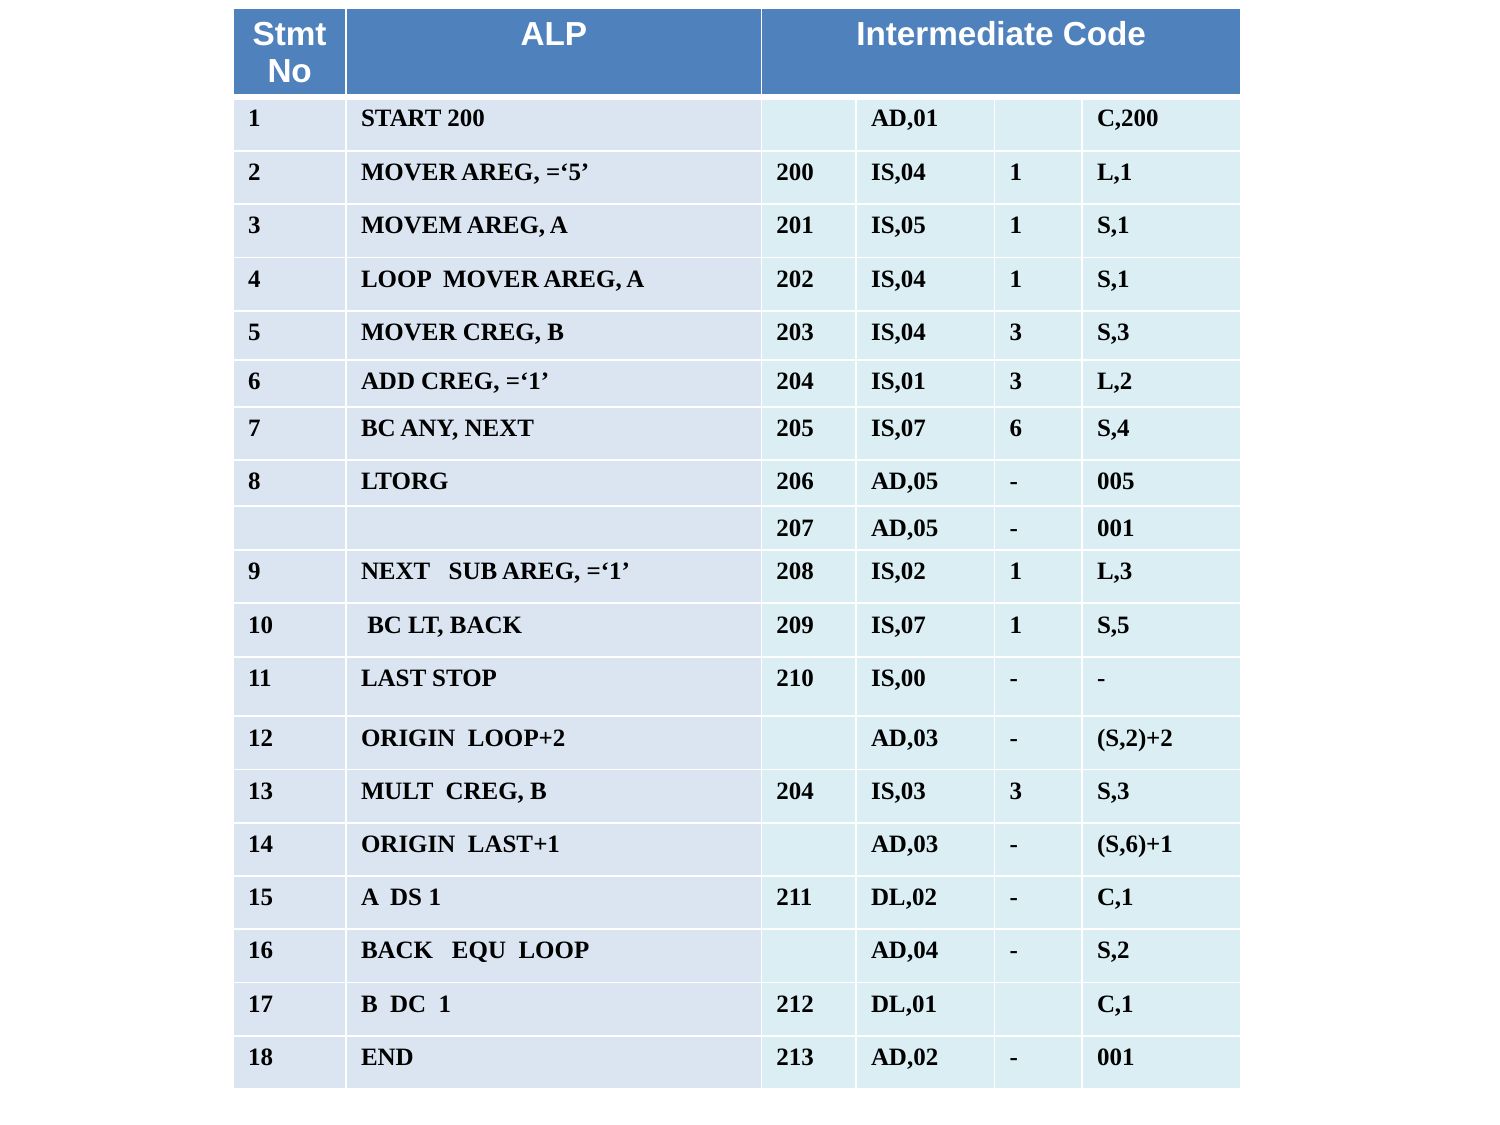

| Stmt No | ALP | Intermediate Code |  |  |  |
| --- | --- | --- | --- | --- | --- |
| 1 | START 200 |  | AD,01 |  | C,200 |
| 2 | MOVER AREG, =‘5’ | 200 | IS,04 | 1 | L,1 |
| 3 | MOVEM AREG, A | 201 | IS,05 | 1 | S,1 |
| 4 | LOOP MOVER AREG, A | 202 | IS,04 | 1 | S,1 |
| 5 | MOVER CREG, B | 203 | IS,04 | 3 | S,3 |
| 6 | ADD CREG, =‘1’ | 204 | IS,01 | 3 | L,2 |
| 7 | BC ANY, NEXT | 205 | IS,07 | 6 | S,4 |
| 8 | LTORG | 206 | AD,05 | - | 005 |
|  |  | 207 | AD,05 | - | 001 |
| 9 | NEXT SUB AREG, =‘1’ | 208 | IS,02 | 1 | L,3 |
| 10 | BC LT, BACK | 209 | IS,07 | 1 | S,5 |
| 11 | LAST STOP | 210 | IS,00 | - | - |
| 12 | ORIGIN LOOP+2 |  | AD,03 | - | (S,2)+2 |
| 13 | MULT CREG, B | 204 | IS,03 | 3 | S,3 |
| 14 | ORIGIN LAST+1 |  | AD,03 | - | (S,6)+1 |
| 15 | A DS 1 | 211 | DL,02 | - | C,1 |
| 16 | BACK EQU LOOP |  | AD,04 | - | S,2 |
| 17 | B DC 1 | 212 | DL,01 |  | C,1 |
| 18 | END | 213 | AD,02 | - | 001 |